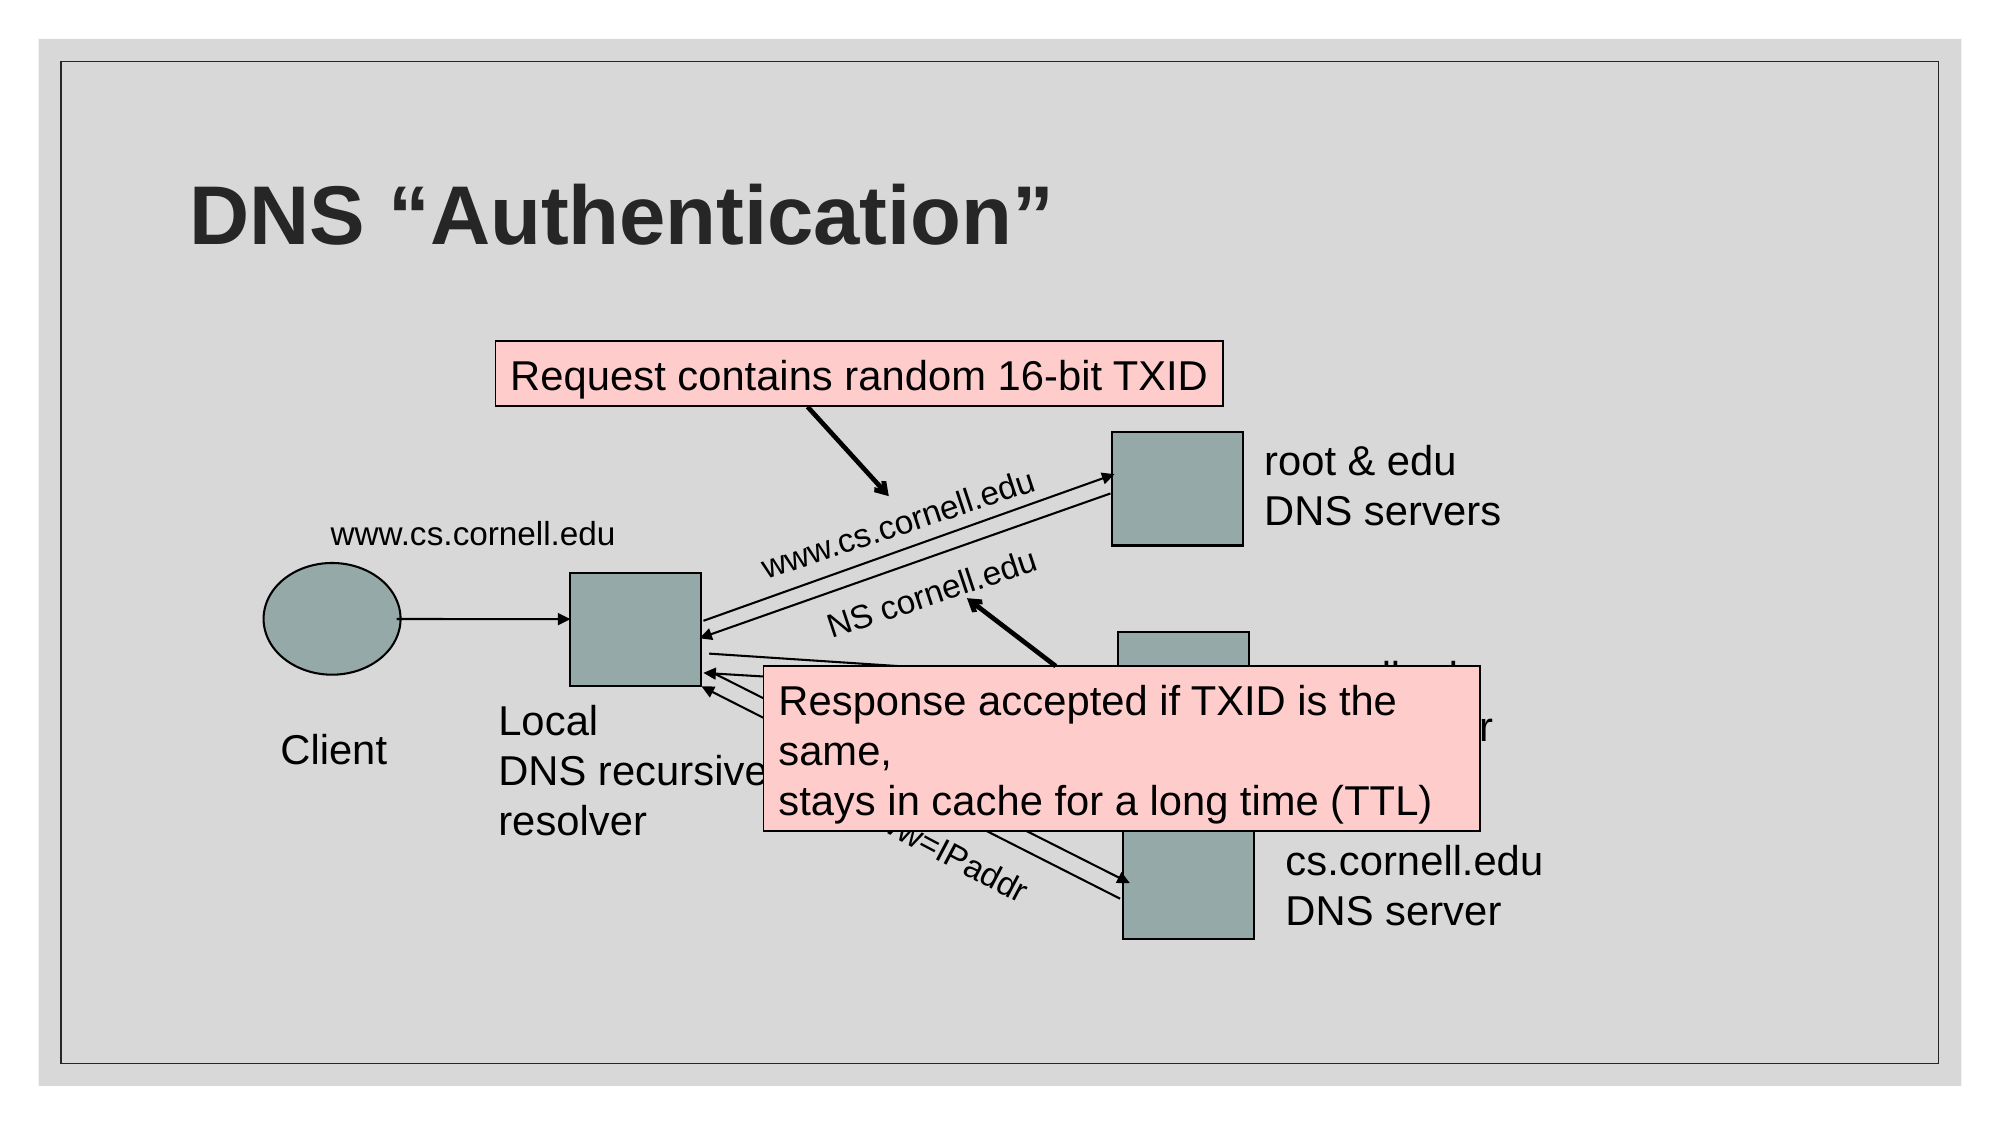

# DNS “Authentication”
Request contains random 16-bit TXID
root & edu
DNS servers

www.cs.cornell.edu
www.cs.cornell.edu

NS cornell.edu

cornell.edu
DNS server

Response accepted if TXID is the same,
stays in cache for a long time (TTL)

Local
DNS recursive
resolver
NS cs.cornell.edu

Client
www=IPaddr

cs.cornell.edu
DNS server